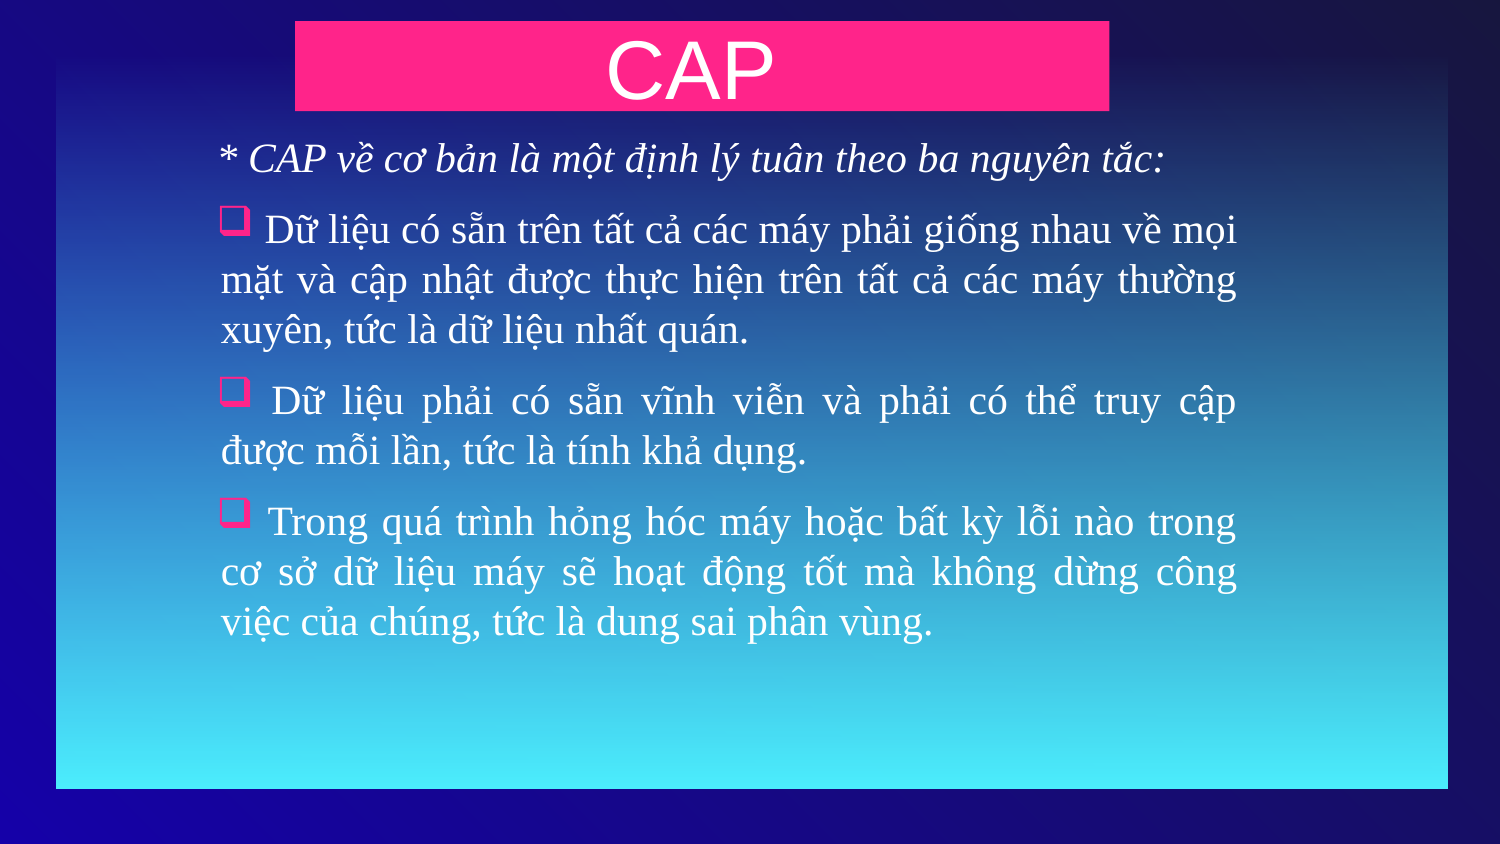

# CAP

* CAP về cơ bản là một định lý tuân theo ba nguyên tắc:
 Dữ liệu có sẵn trên tất cả các máy phải giống nhau về mọi mặt và cập nhật được thực hiện trên tất cả các máy thường xuyên, tức là dữ liệu nhất quán.
 Dữ liệu phải có sẵn vĩnh viễn và phải có thể truy cập được mỗi lần, tức là tính khả dụng.
 Trong quá trình hỏng hóc máy hoặc bất kỳ lỗi nào trong cơ sở dữ liệu máy sẽ hoạt động tốt mà không dừng công việc của chúng, tức là dung sai phân vùng.